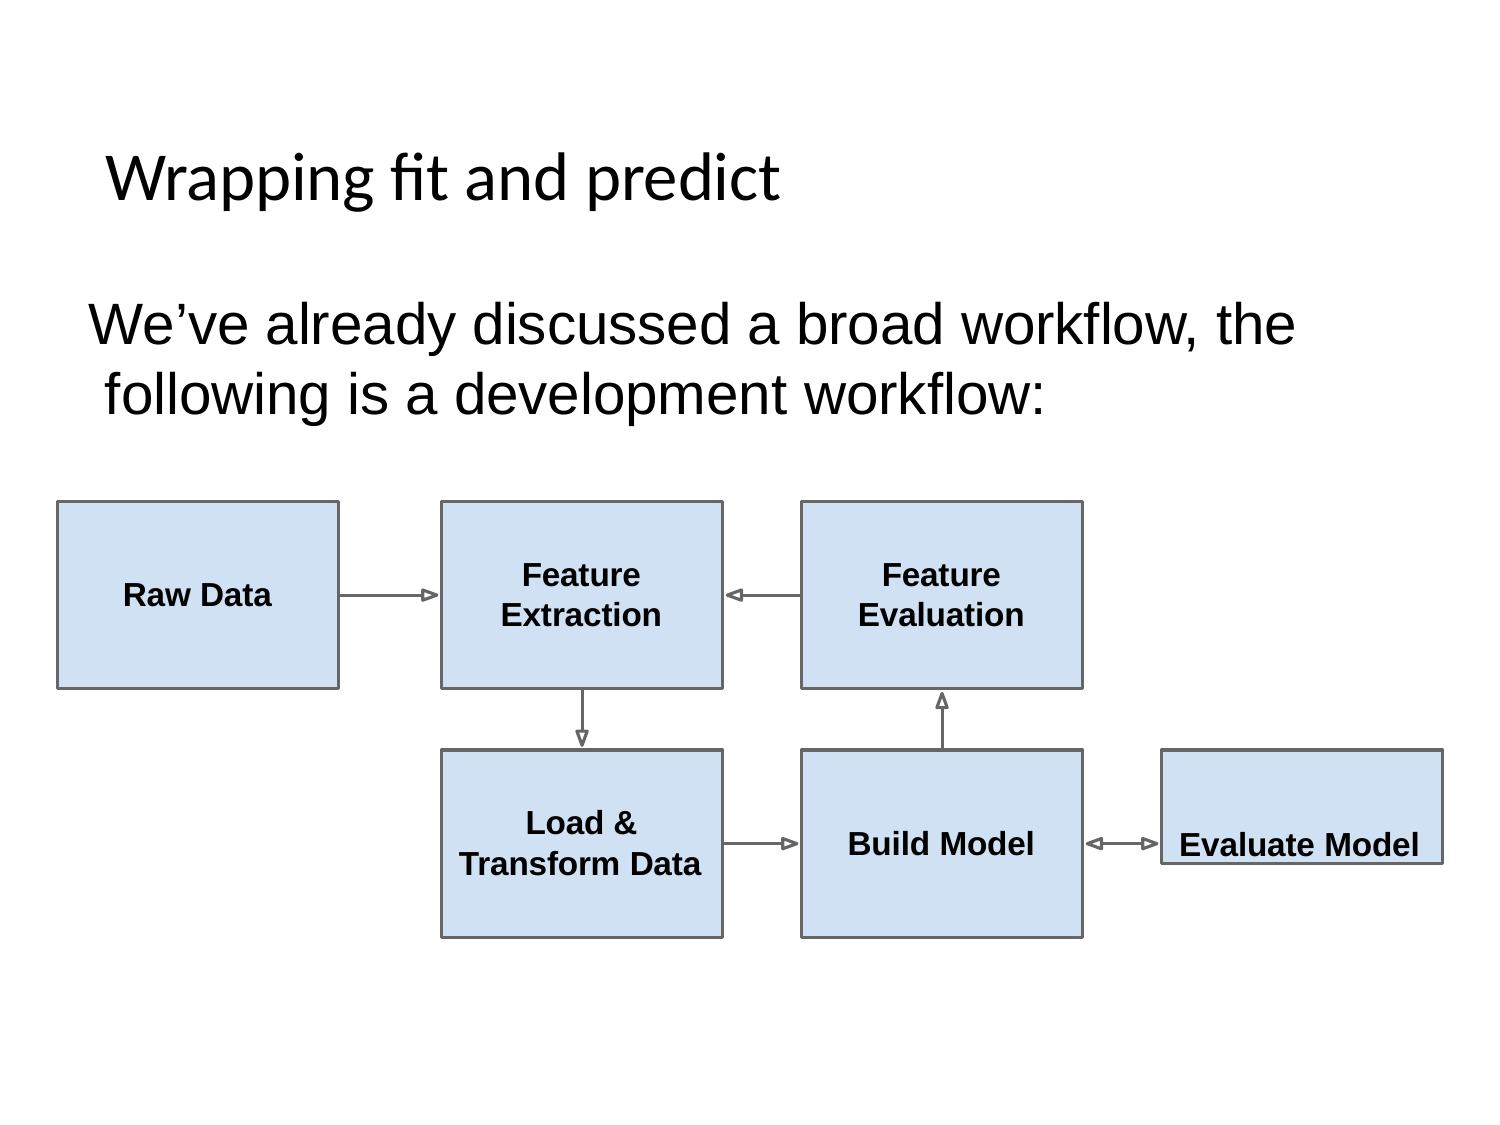

# Wrapping fit and predict
We’ve already discussed a broad workflow, the  following is a development workflow:

Feature  Extraction
Feature  Evaluation
Raw Data

Evaluate Model
Load &  Transform Data
Build Model